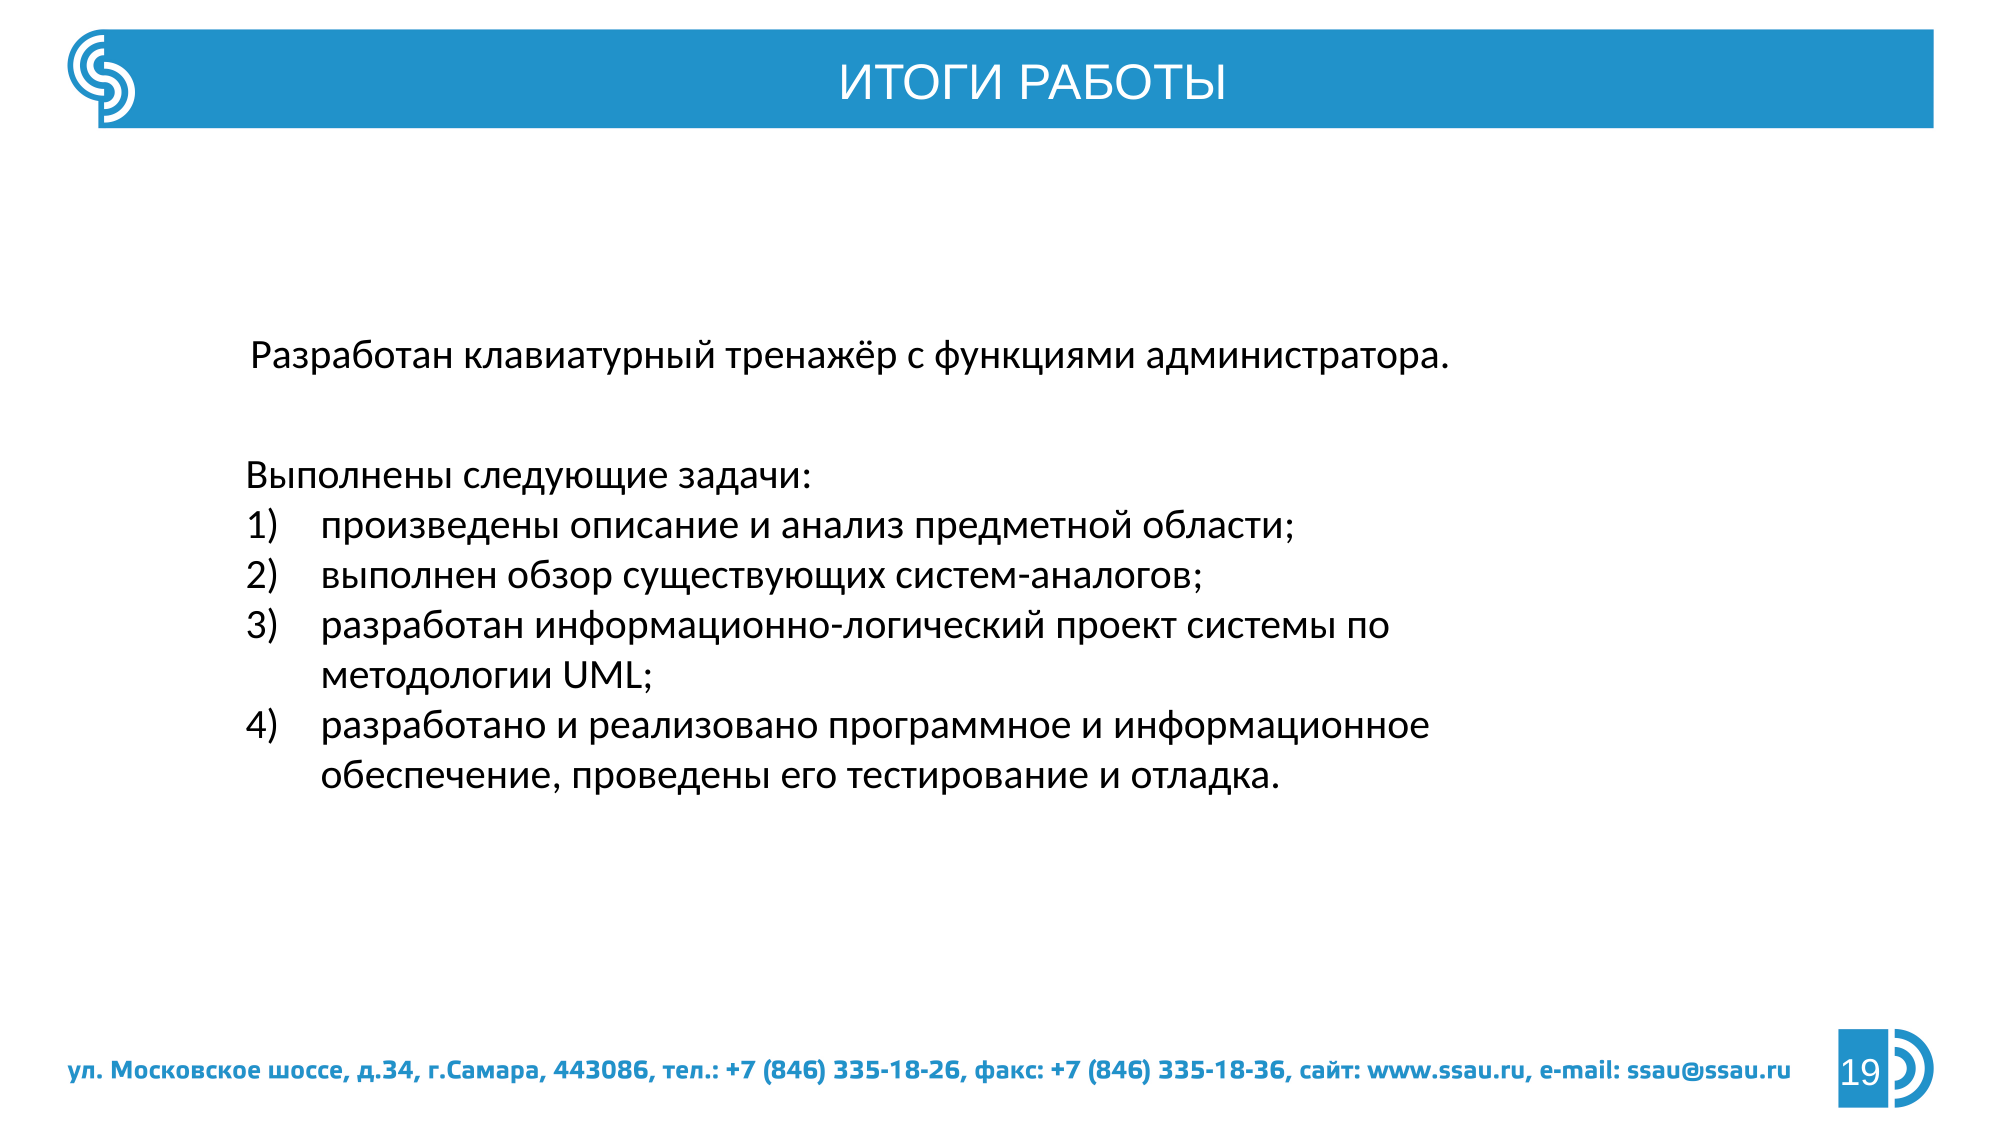

ИТОГИ РАБОТЫ
Разработан клавиатурный тренажёр с функциями администратора.
Выполнены следующие задачи:
произведены описание и анализ предметной области;
выполнен обзор существующих систем-аналогов;
разработан информационно-логический проект системы по методологии UML;
разработано и реализовано программное и информационное обеспечение, проведены его тестирование и отладка.

19